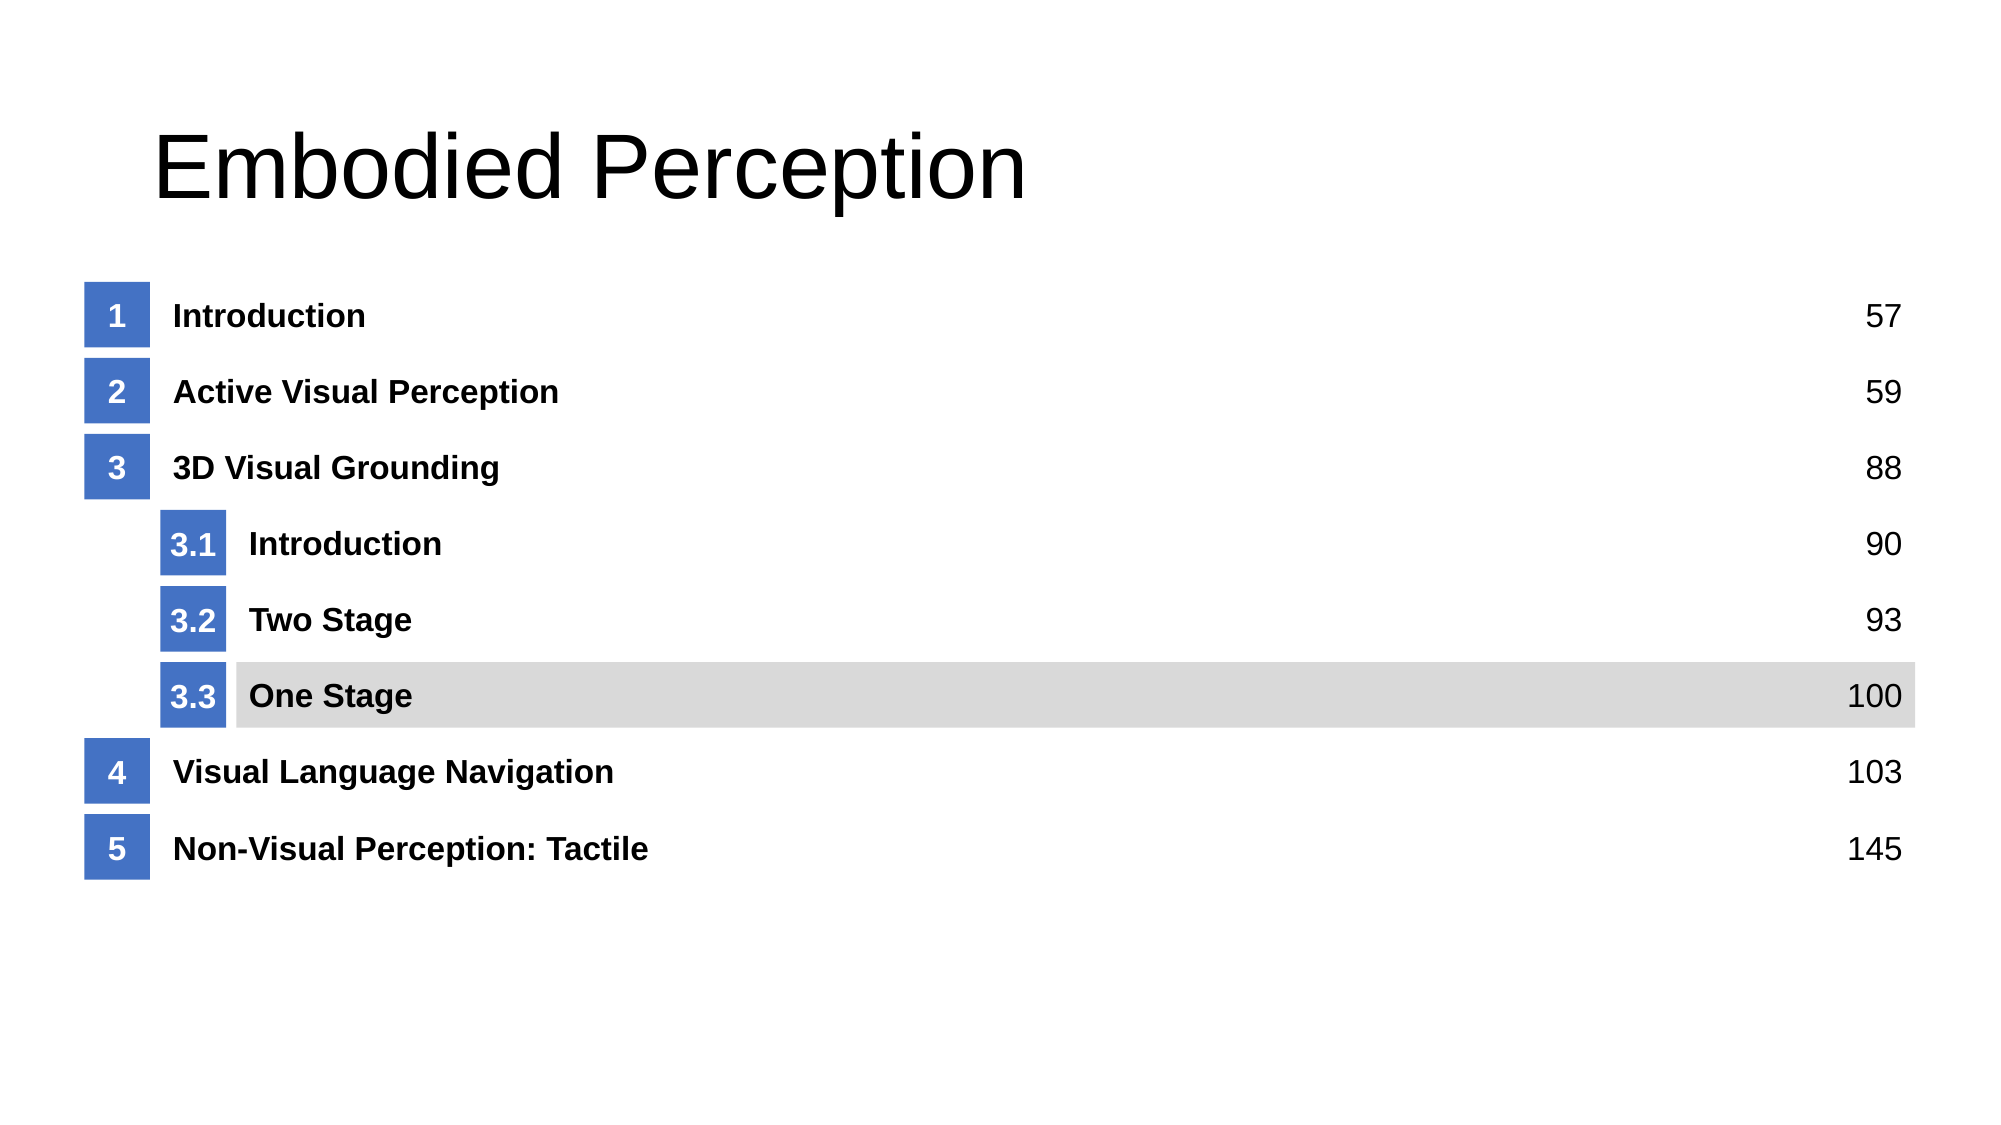

# Embodied Perception
1
Introduction
57
2
Active Visual Perception
59
3
3D Visual Grounding
88
3.1
Introduction
90
3.2
Two Stage
93
3.3

One Stage
100
4
Visual Language Navigation
103
5
Non-Visual Perception: Tactile
145